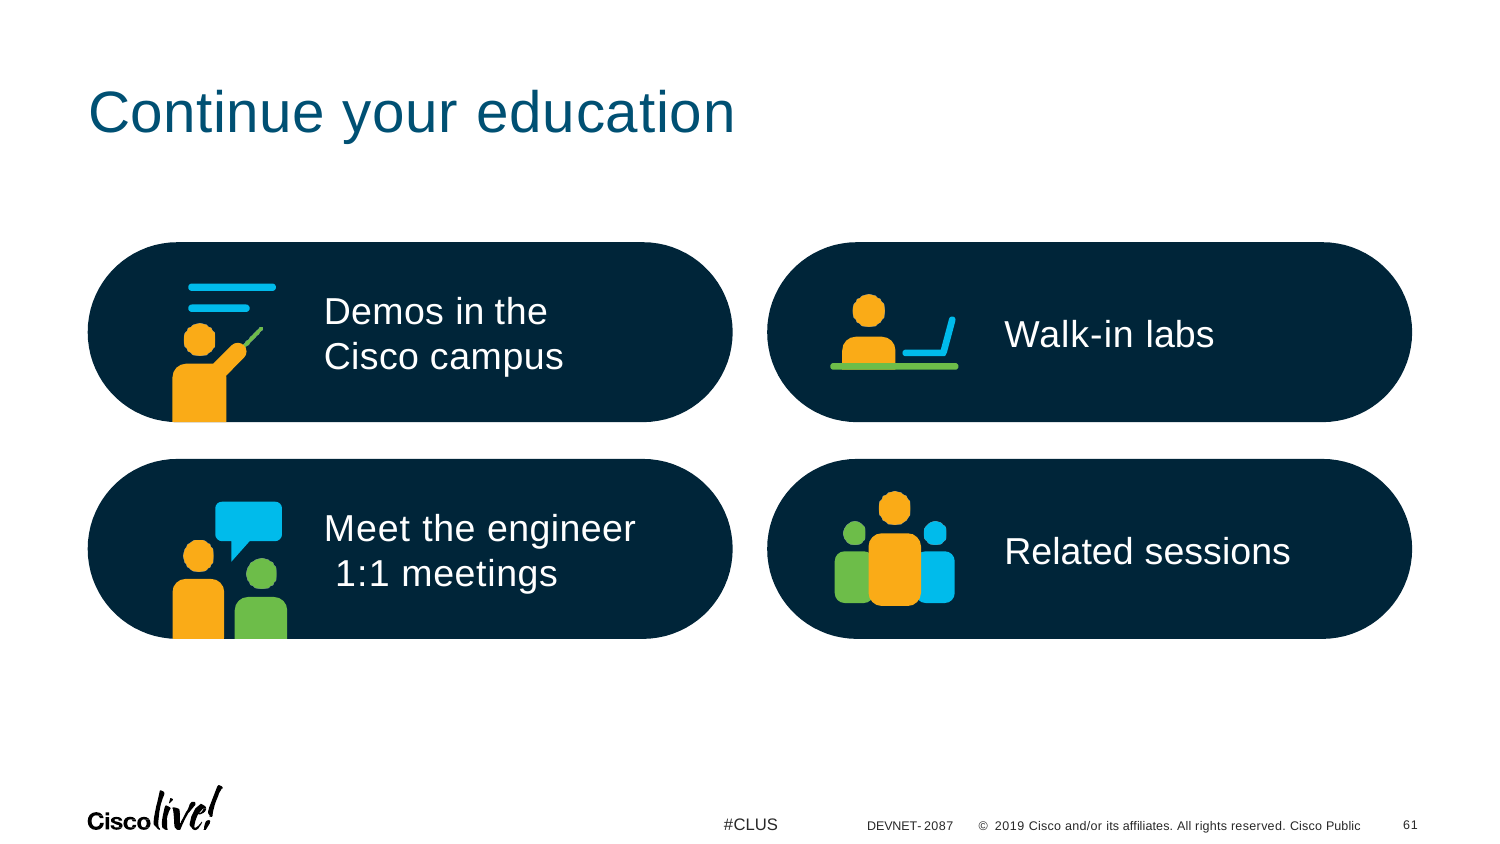

# Continue your education

Demos in the  Cisco campus

Walk-in labs

Meet the engineer  1:1 meetings
Related sessions
#CLUS
61
DEVNET-2087
© 2019 Cisco and/or its affiliates. All rights reserved. Cisco Public